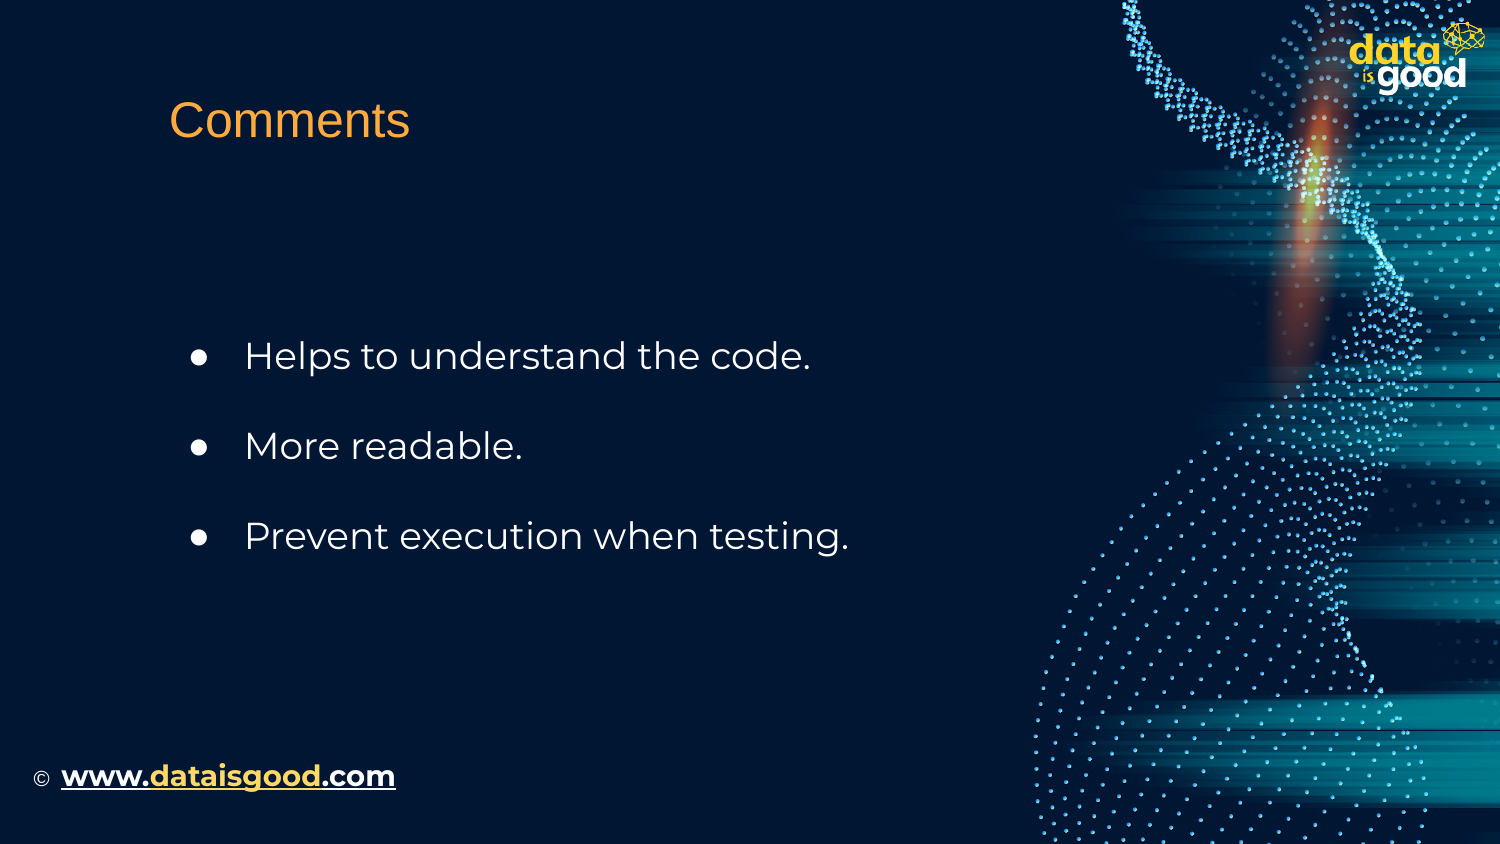

# Comments
Helps to understand the code.
More readable.
Prevent execution when testing.